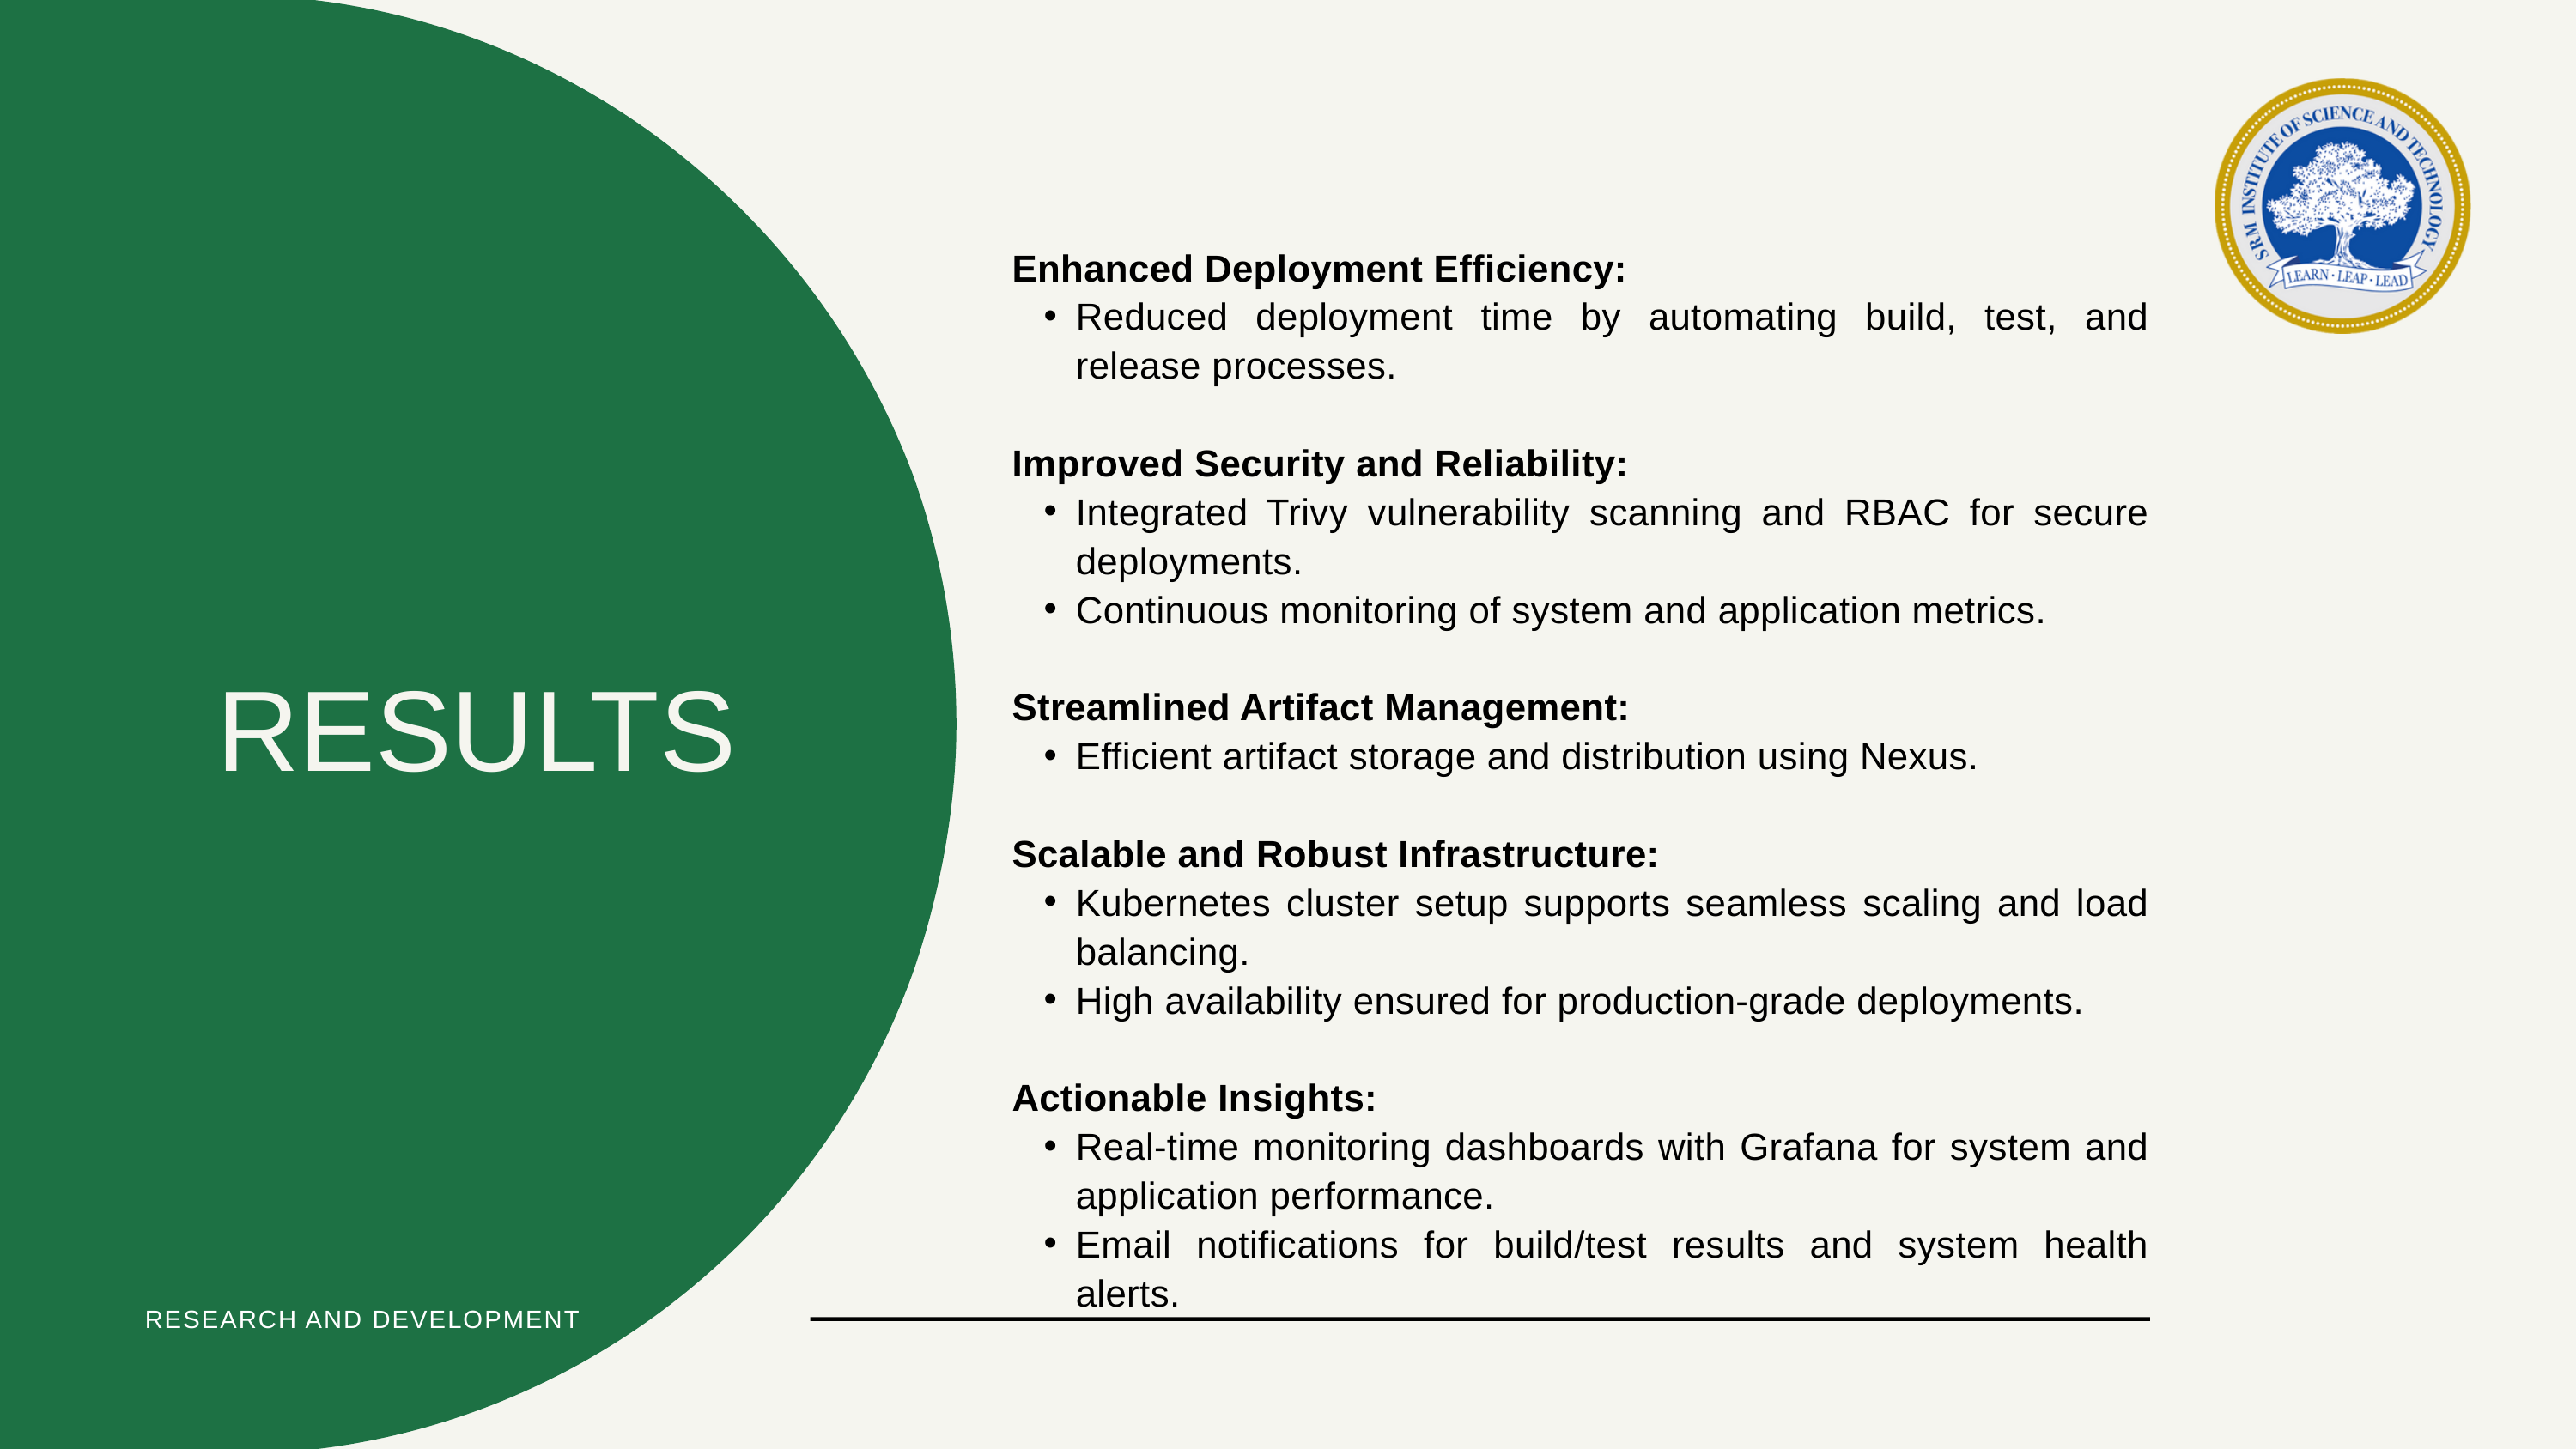

Enhanced Deployment Efficiency:
Reduced deployment time by automating build, test, and release processes.

Improved Security and Reliability:
Integrated Trivy vulnerability scanning and RBAC for secure deployments.
Continuous monitoring of system and application metrics.

Streamlined Artifact Management:
Efficient artifact storage and distribution using Nexus.

Scalable and Robust Infrastructure:
Kubernetes cluster setup supports seamless scaling and load balancing.
High availability ensured for production-grade deployments.

Actionable Insights:
Real-time monitoring dashboards with Grafana for system and application performance.
Email notifications for build/test results and system health alerts.

RESULTS
RESEARCH AND DEVELOPMENT